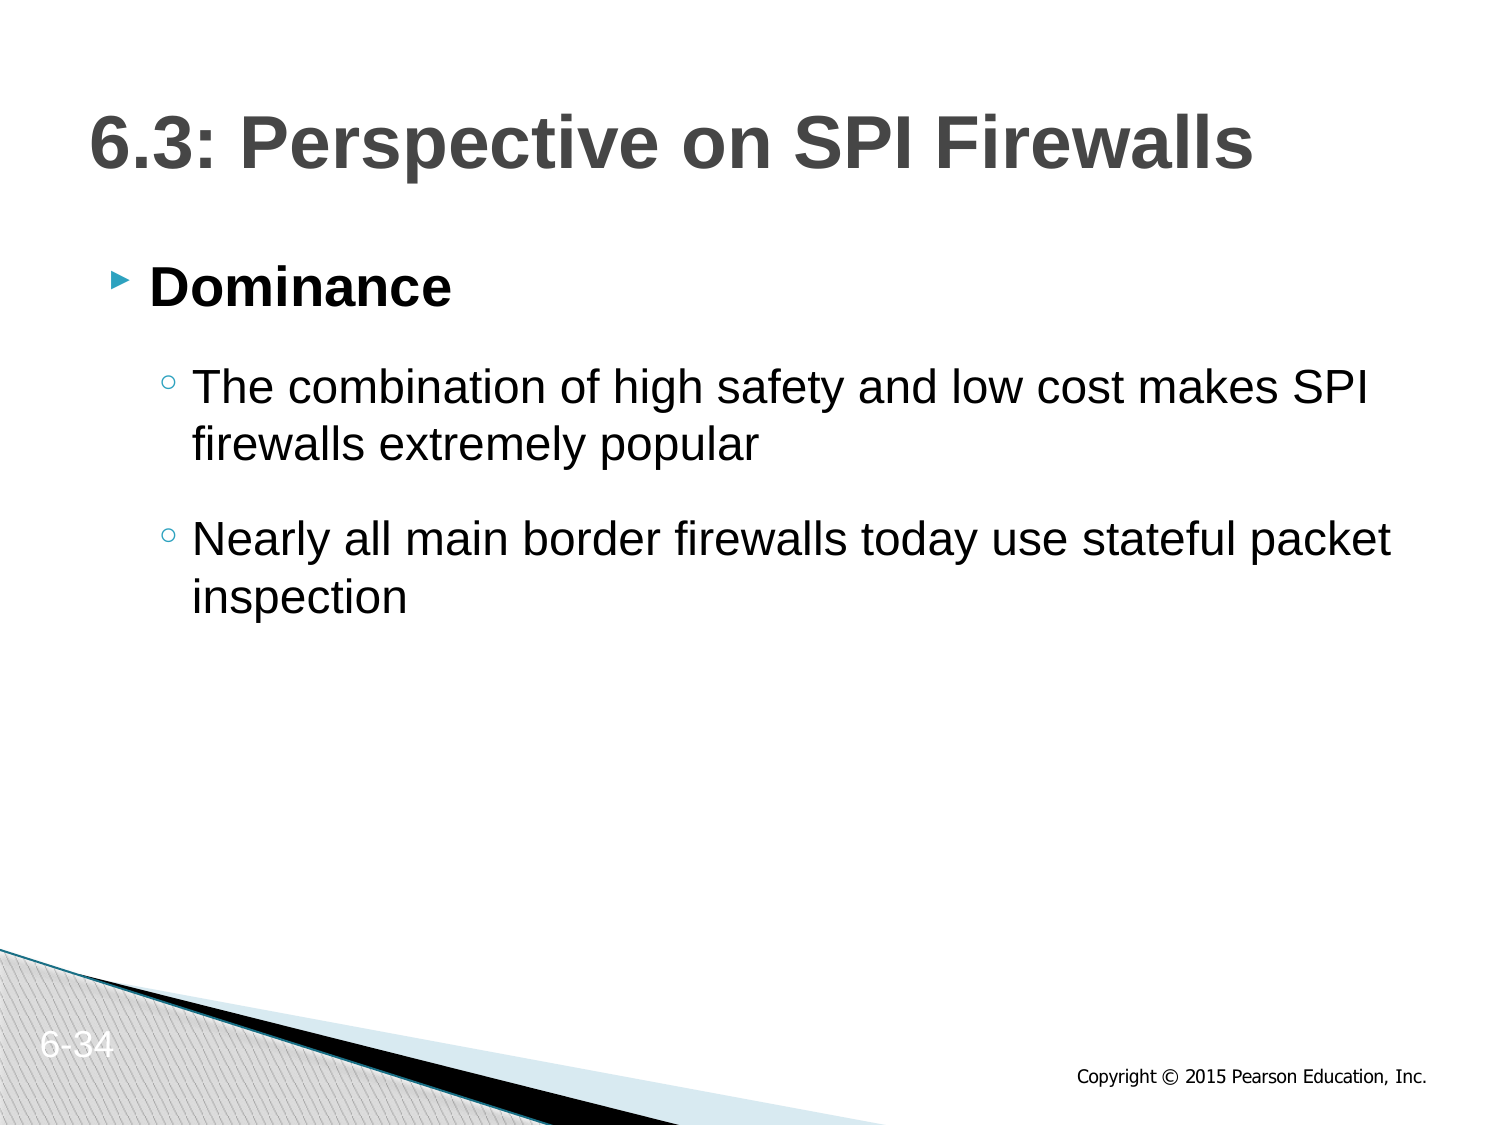

# 6.3: Perspective on SPI Firewalls
Dominance
The combination of high safety and low cost makes SPI firewalls extremely popular
Nearly all main border firewalls today use stateful packet inspection

6-34